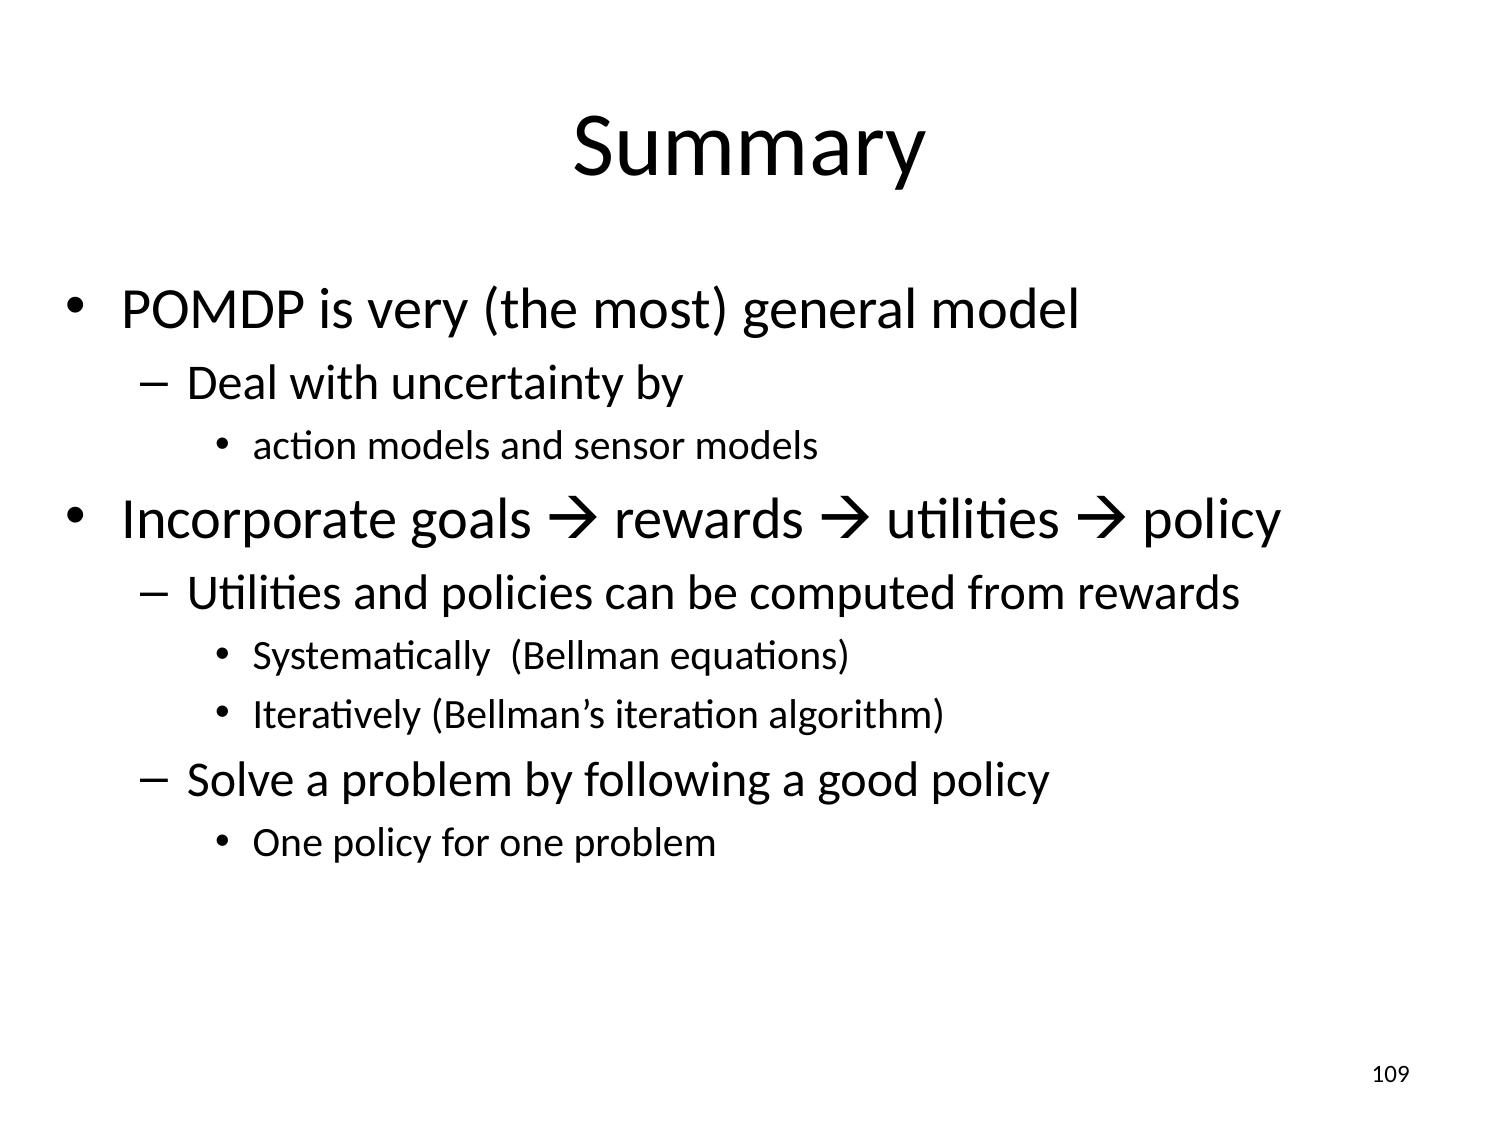

# Summary
POMDP is very (the most) general model
Deal with uncertainty by
action models and sensor models
Incorporate goals 🡪 rewards 🡪 utilities 🡪 policy
Utilities and policies can be computed from rewards
Systematically  (Bellman equations)
Iteratively (Bellman’s iteration algorithm)
Solve a problem by following a good policy
One policy for one problem
109